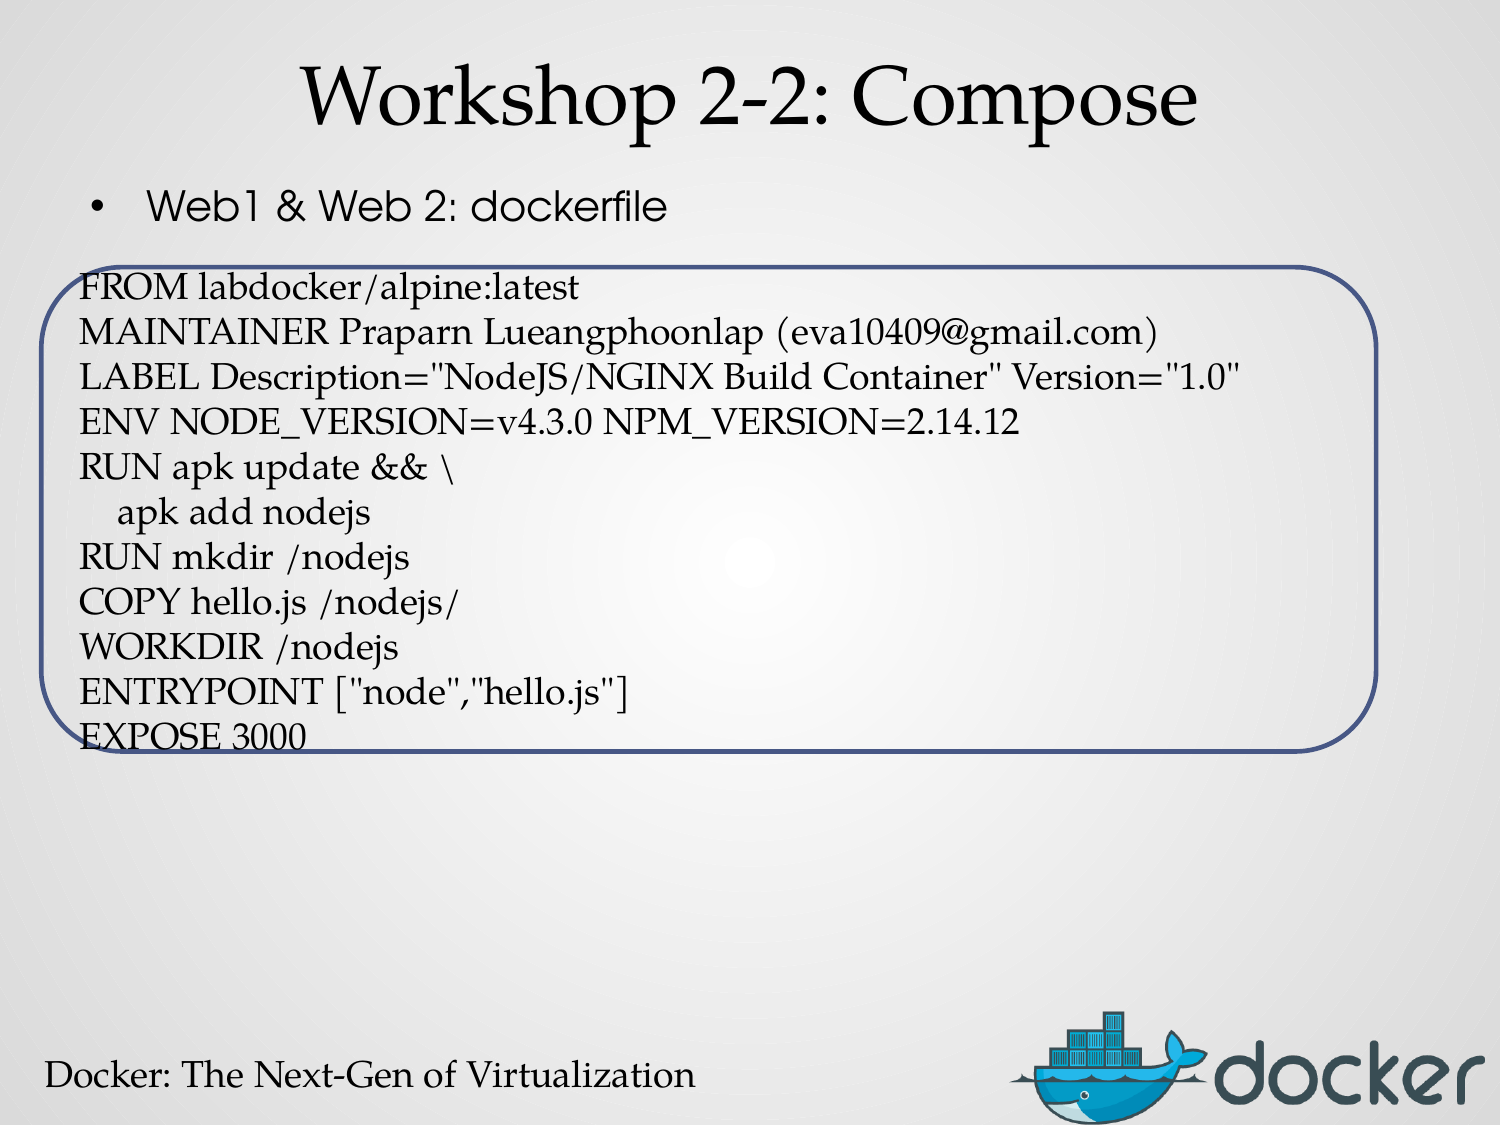

# Workshop 2-2: Compose
Web1 & Web 2: dockerfile

FROM labdocker/alpine:latest
MAINTAINER Praparn Lueangphoonlap (eva10409@gmail.com)
LABEL Description="NodeJS/NGINX Build Container" Version="1.0"
ENV NODE_VERSION=v4.3.0 NPM_VERSION=2.14.12
RUN apk update && \
    apk add nodejs
RUN mkdir /nodejs
COPY hello.js /nodejs/
WORKDIR /nodejs
ENTRYPOINT ["node","hello.js"]
EXPOSE 3000
Docker: The Next-Gen of Virtualization